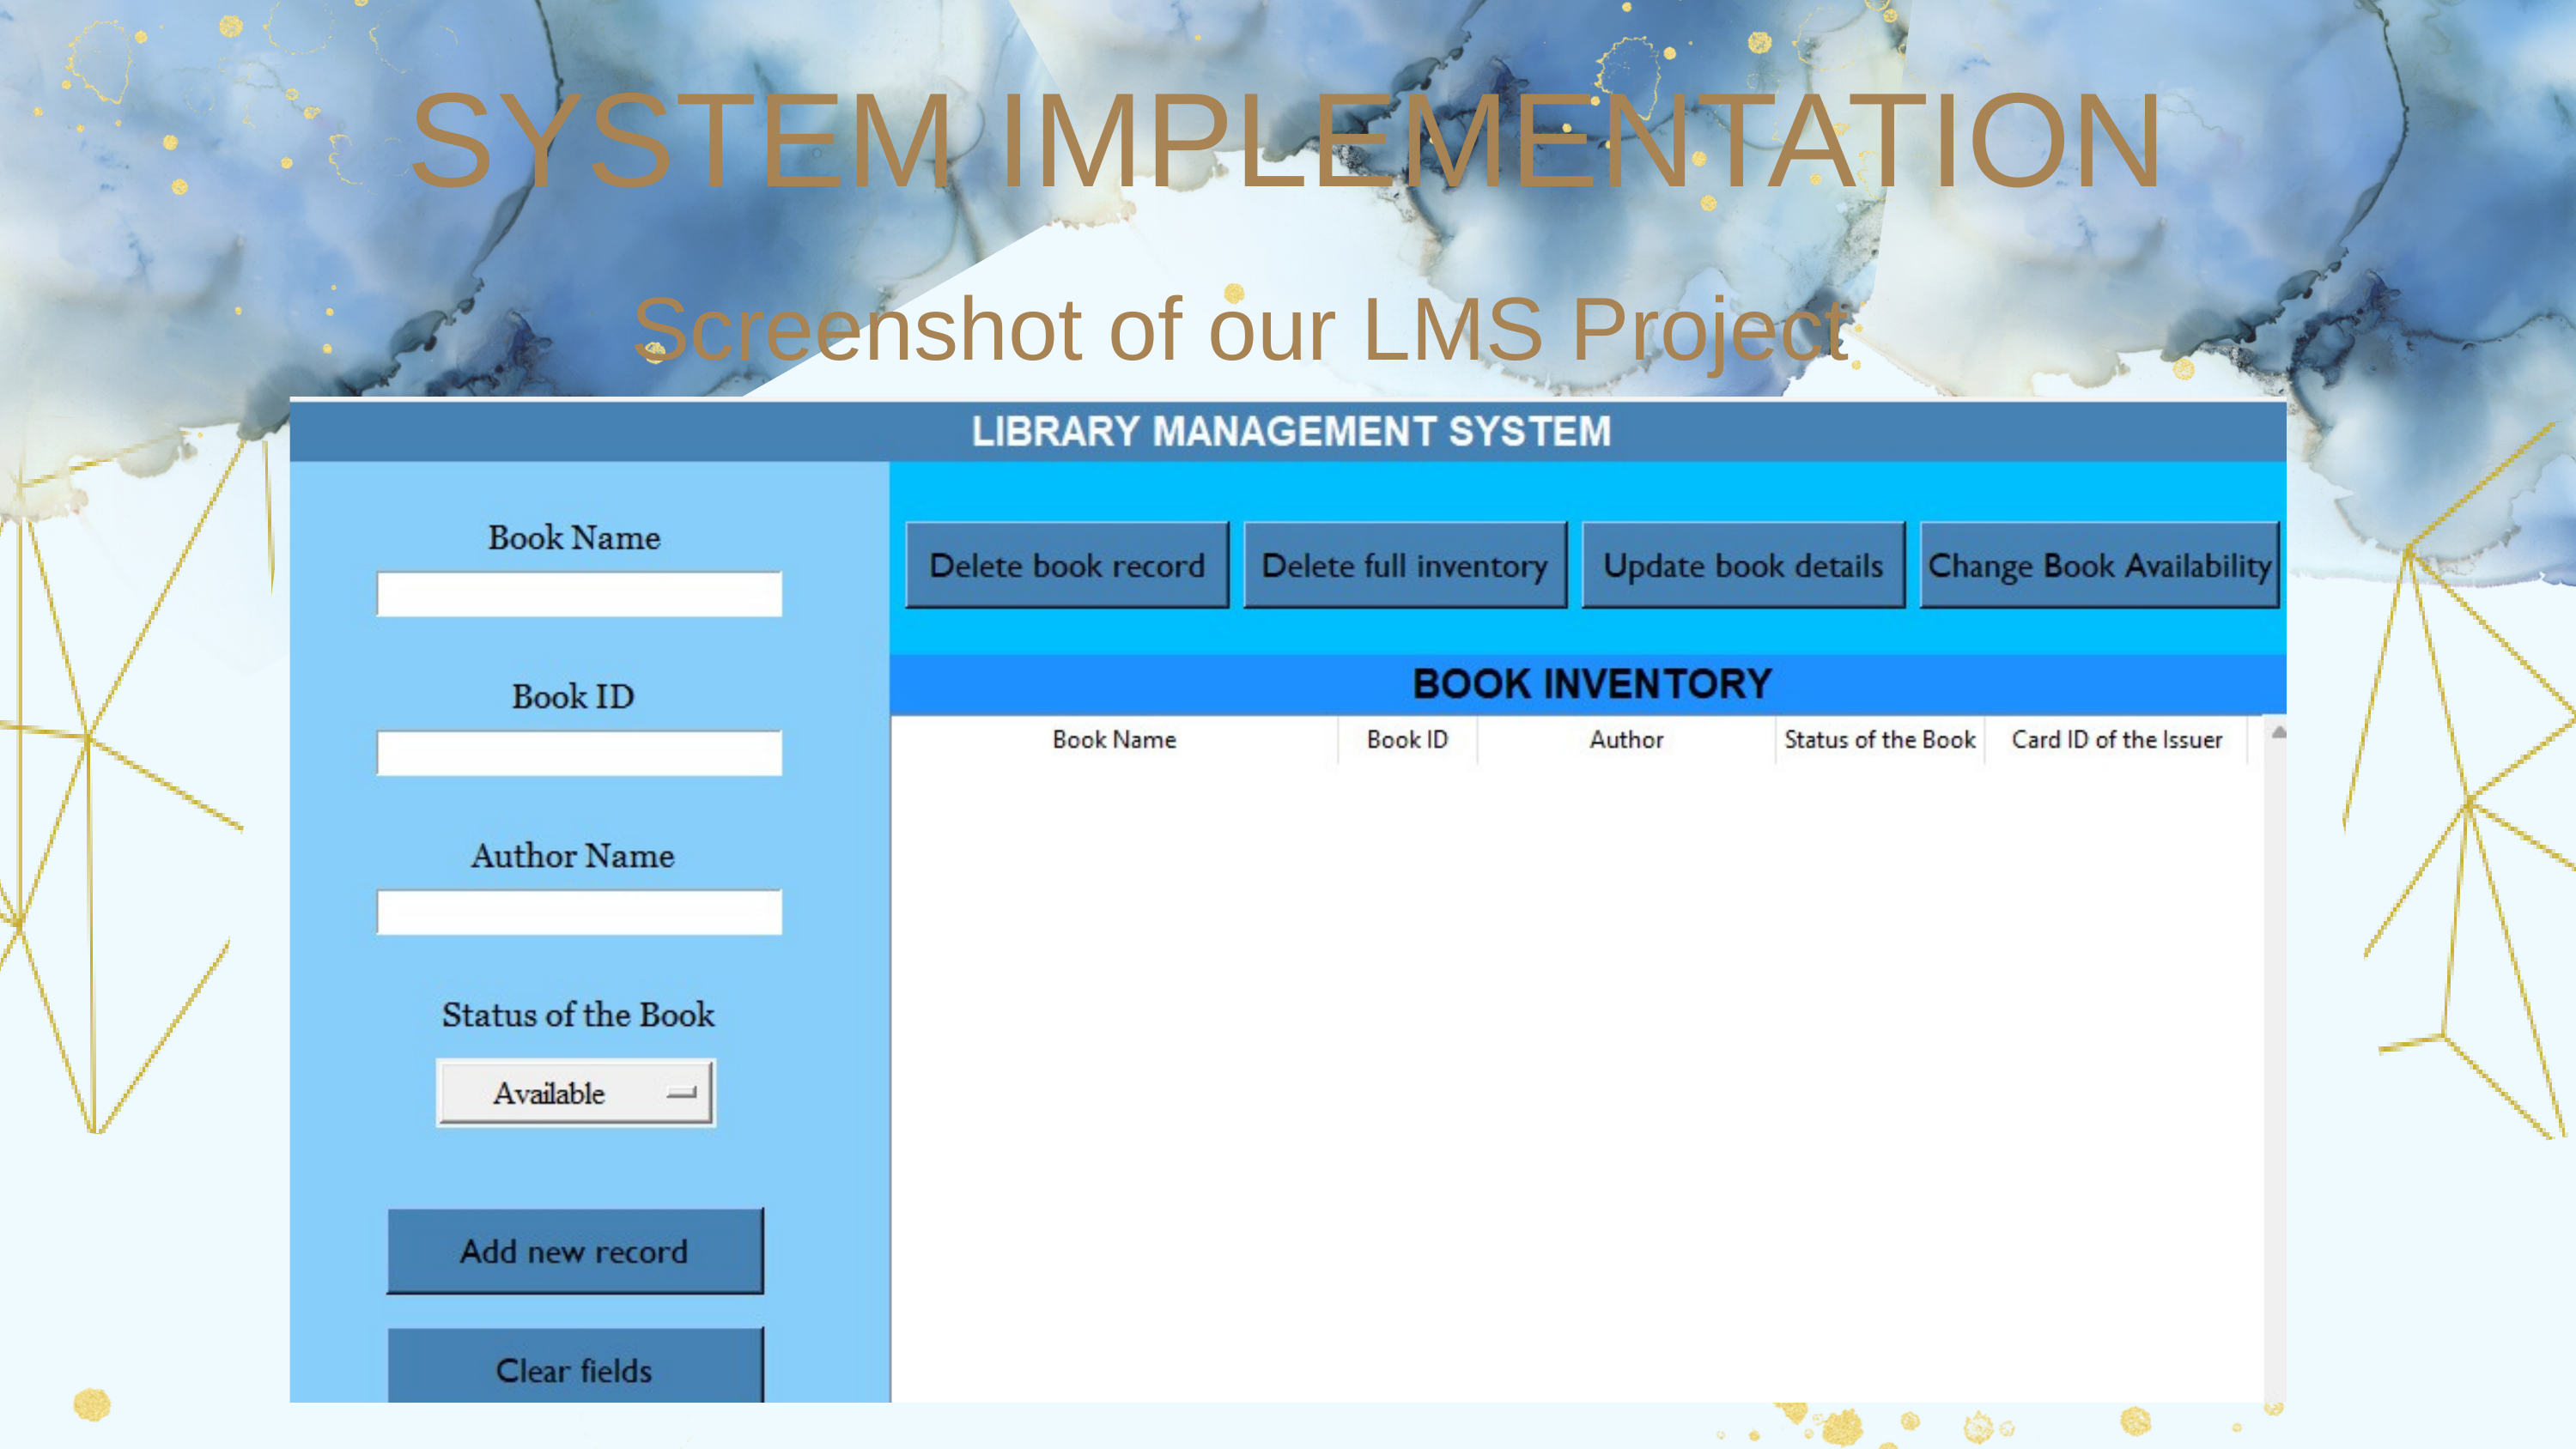

SYSTEM IMPLEMENTATION
Screenshot of our LMS Project